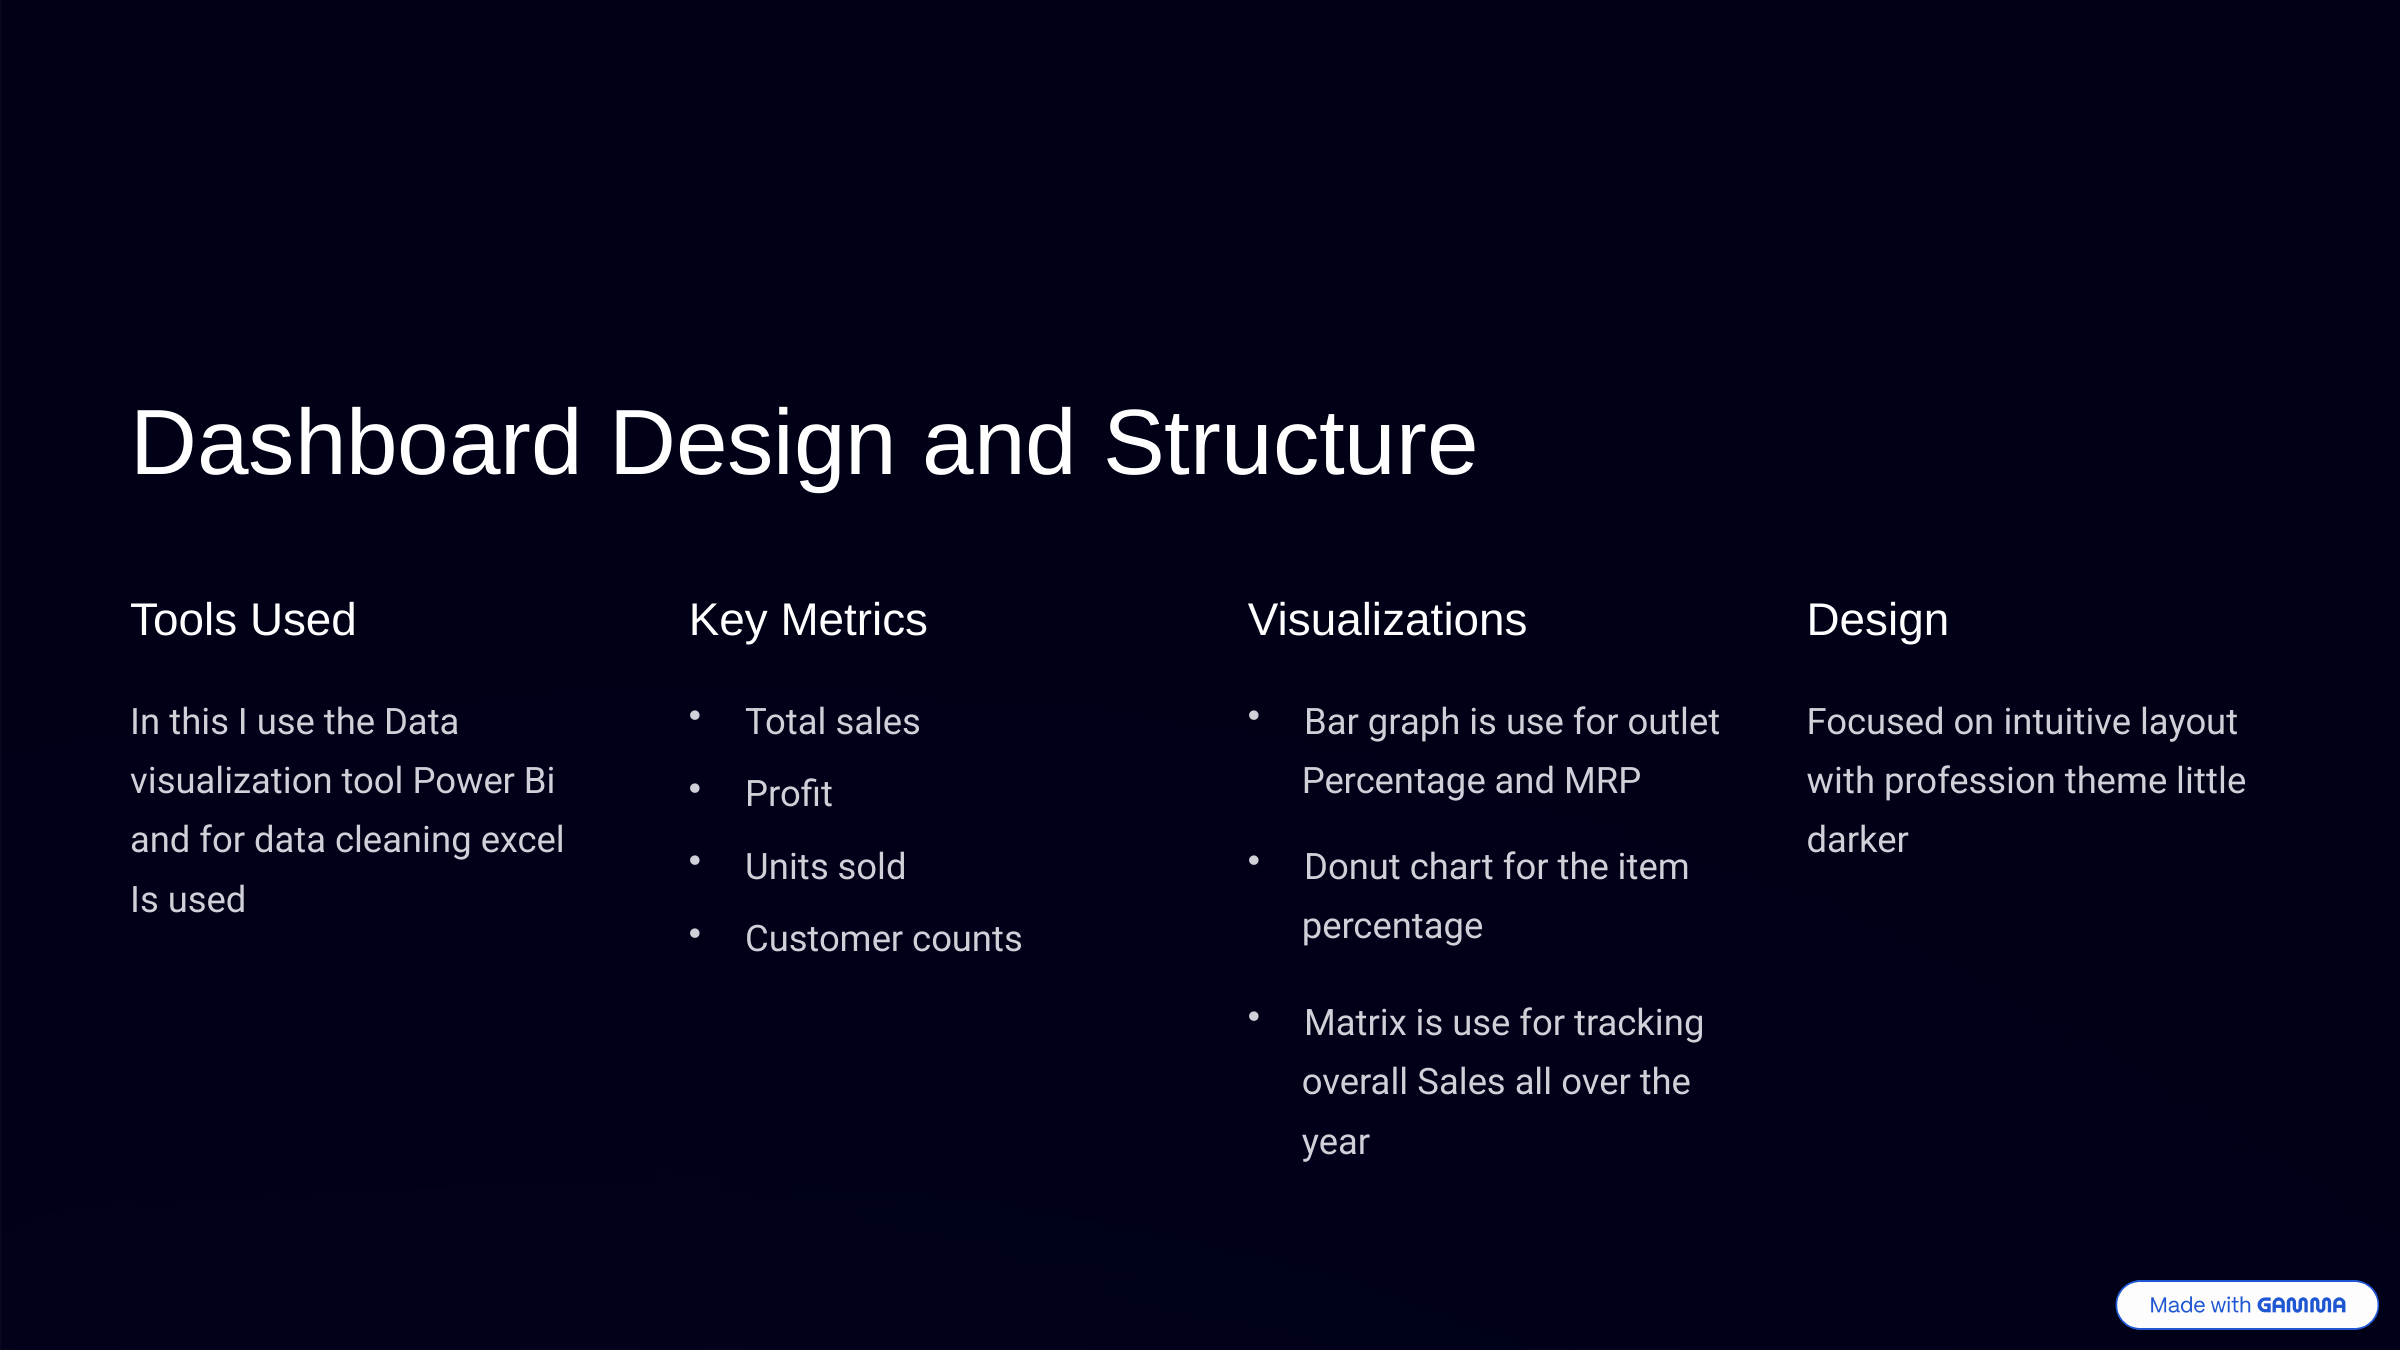

Dashboard Design and Structure
Tools Used
Key Metrics
Visualizations
Design
In this I use the Data visualization tool Power Bi and for data cleaning excel
Is used
Total sales
Bar graph is use for outlet
      Percentage and MRP

Focused on intuitive layout with profession theme little
darker
Profit
Units sold
Donut chart for the item
      percentage
Customer counts
Matrix is use for tracking
      overall Sales all over the
      year